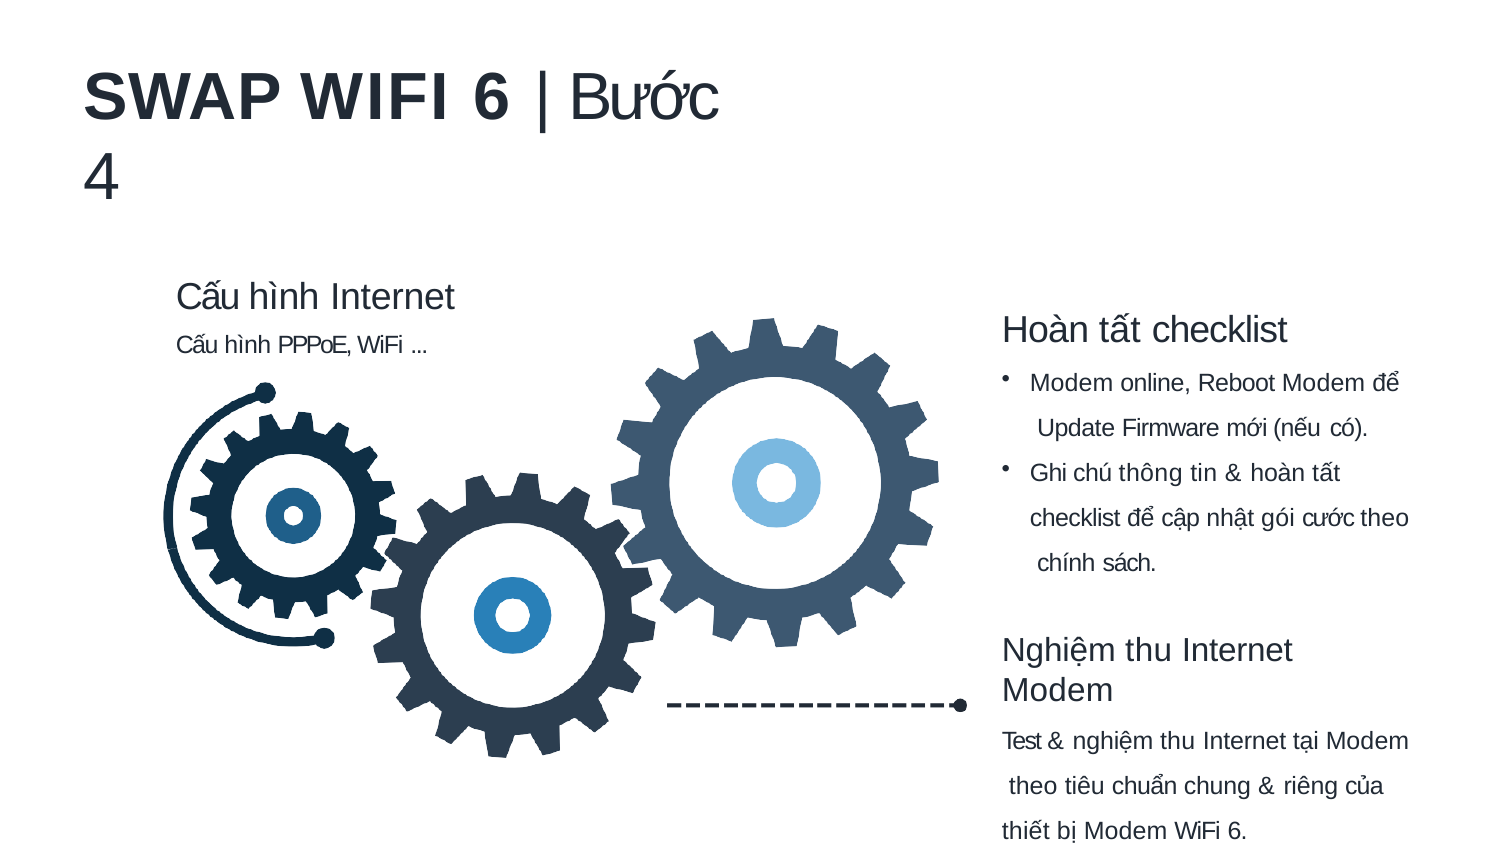

# SWAP WIFI 6 | Bước 4
Cấu hình Internet
Cấu hình PPPoE, WiFi ...
Hoàn tất checklist
Modem online, Reboot Modem để  Update Firmware mới (nếu có).
Ghi chú thông tin & hoàn tất  checklist để cập nhật gói cước theo  chính sách.

Nghiệm thu Internet Modem
Test & nghiệm thu Internet tại Modem  theo tiêu chuẩn chung & riêng của
thiết bị Modem WiFi 6.